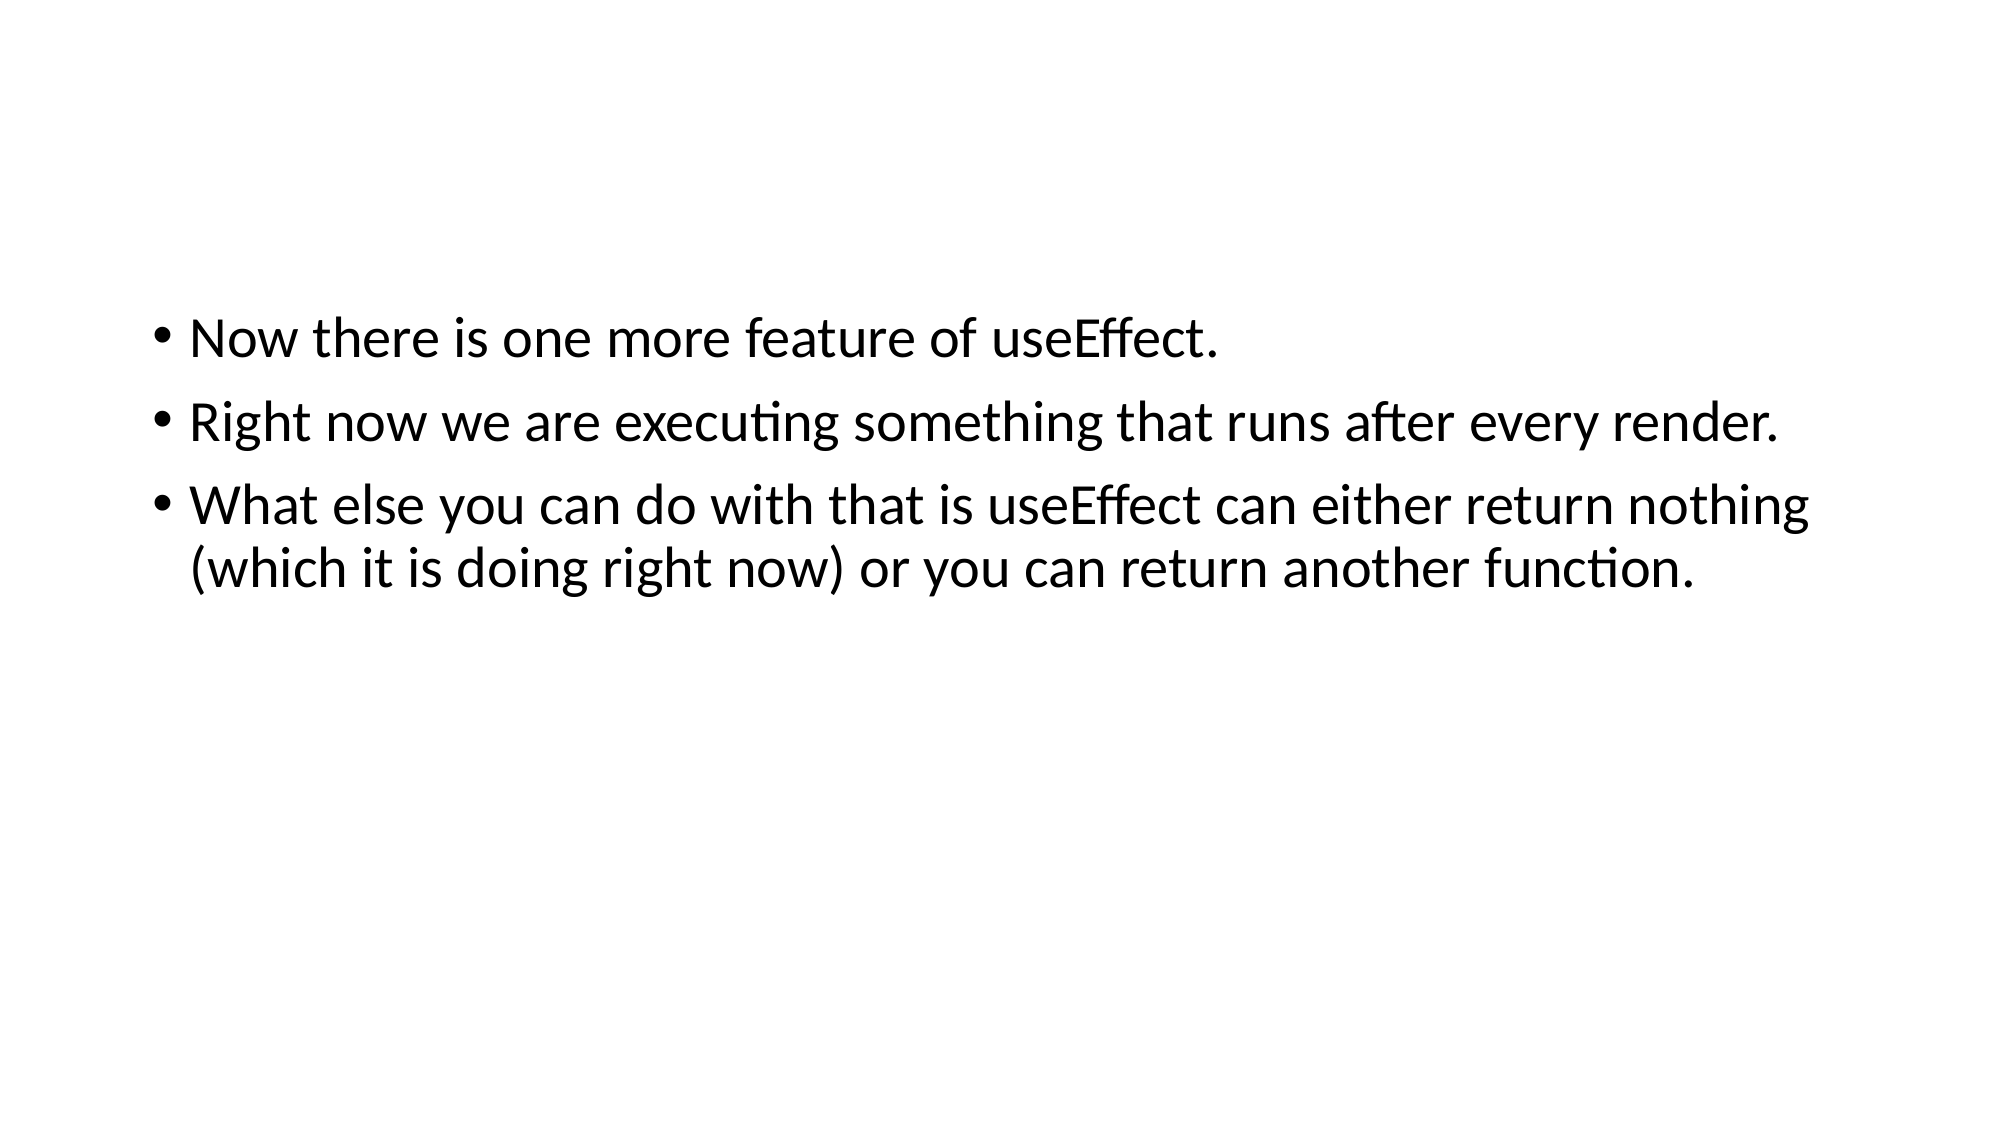

#
Now there is one more feature of useEffect.
Right now we are executing something that runs after every render.
What else you can do with that is useEffect can either return nothing (which it is doing right now) or you can return another function.